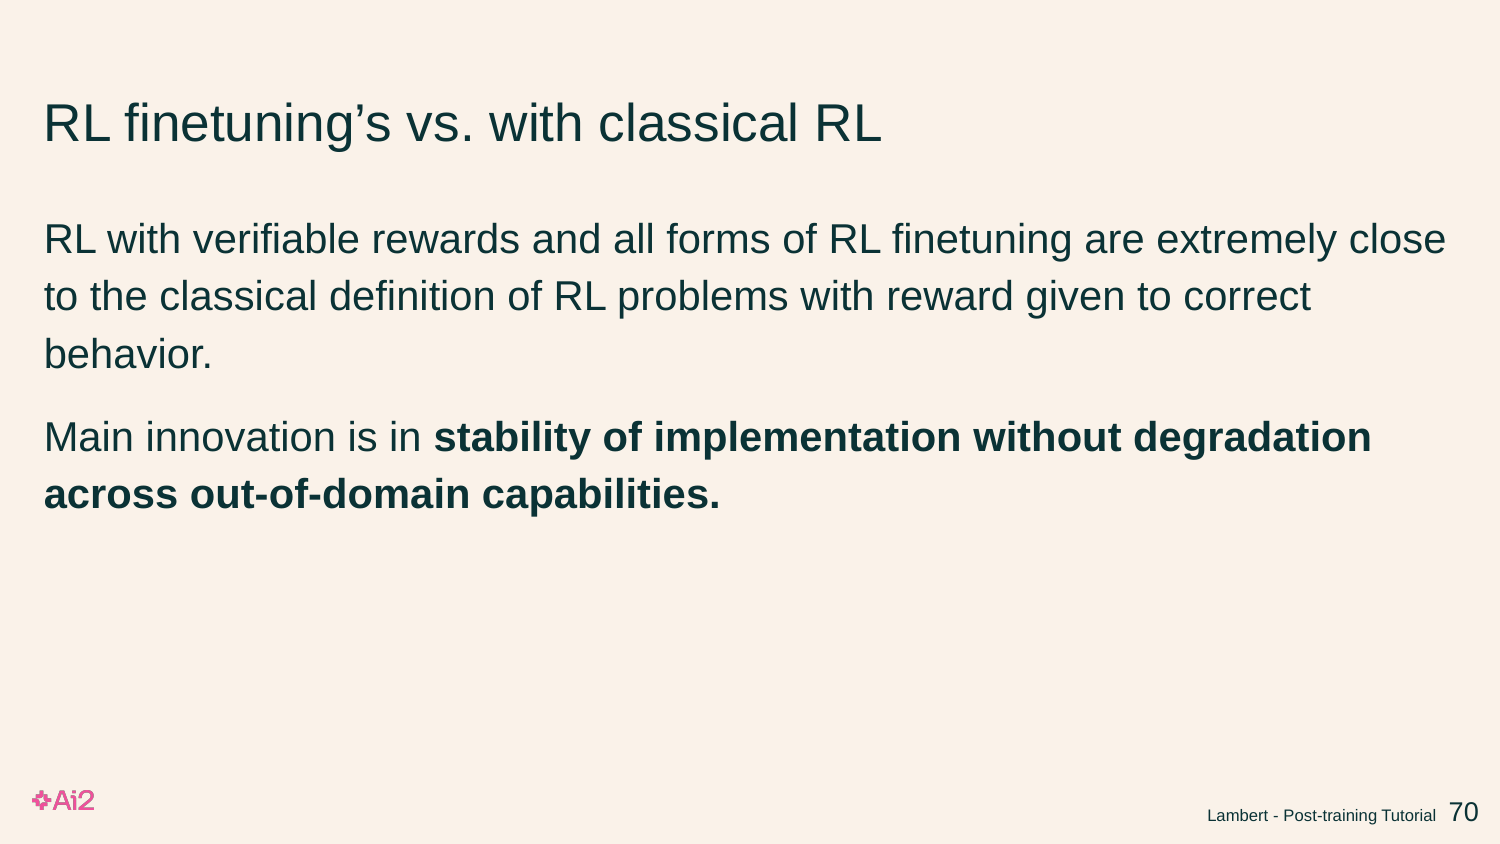

# RL finetuning’s vs. with classical RL
RL with verifiable rewards and all forms of RL finetuning are extremely close to the classical definition of RL problems with reward given to correct behavior.
Main innovation is in stability of implementation without degradation across out-of-domain capabilities.
Lambert - Post-training Tutorial   70